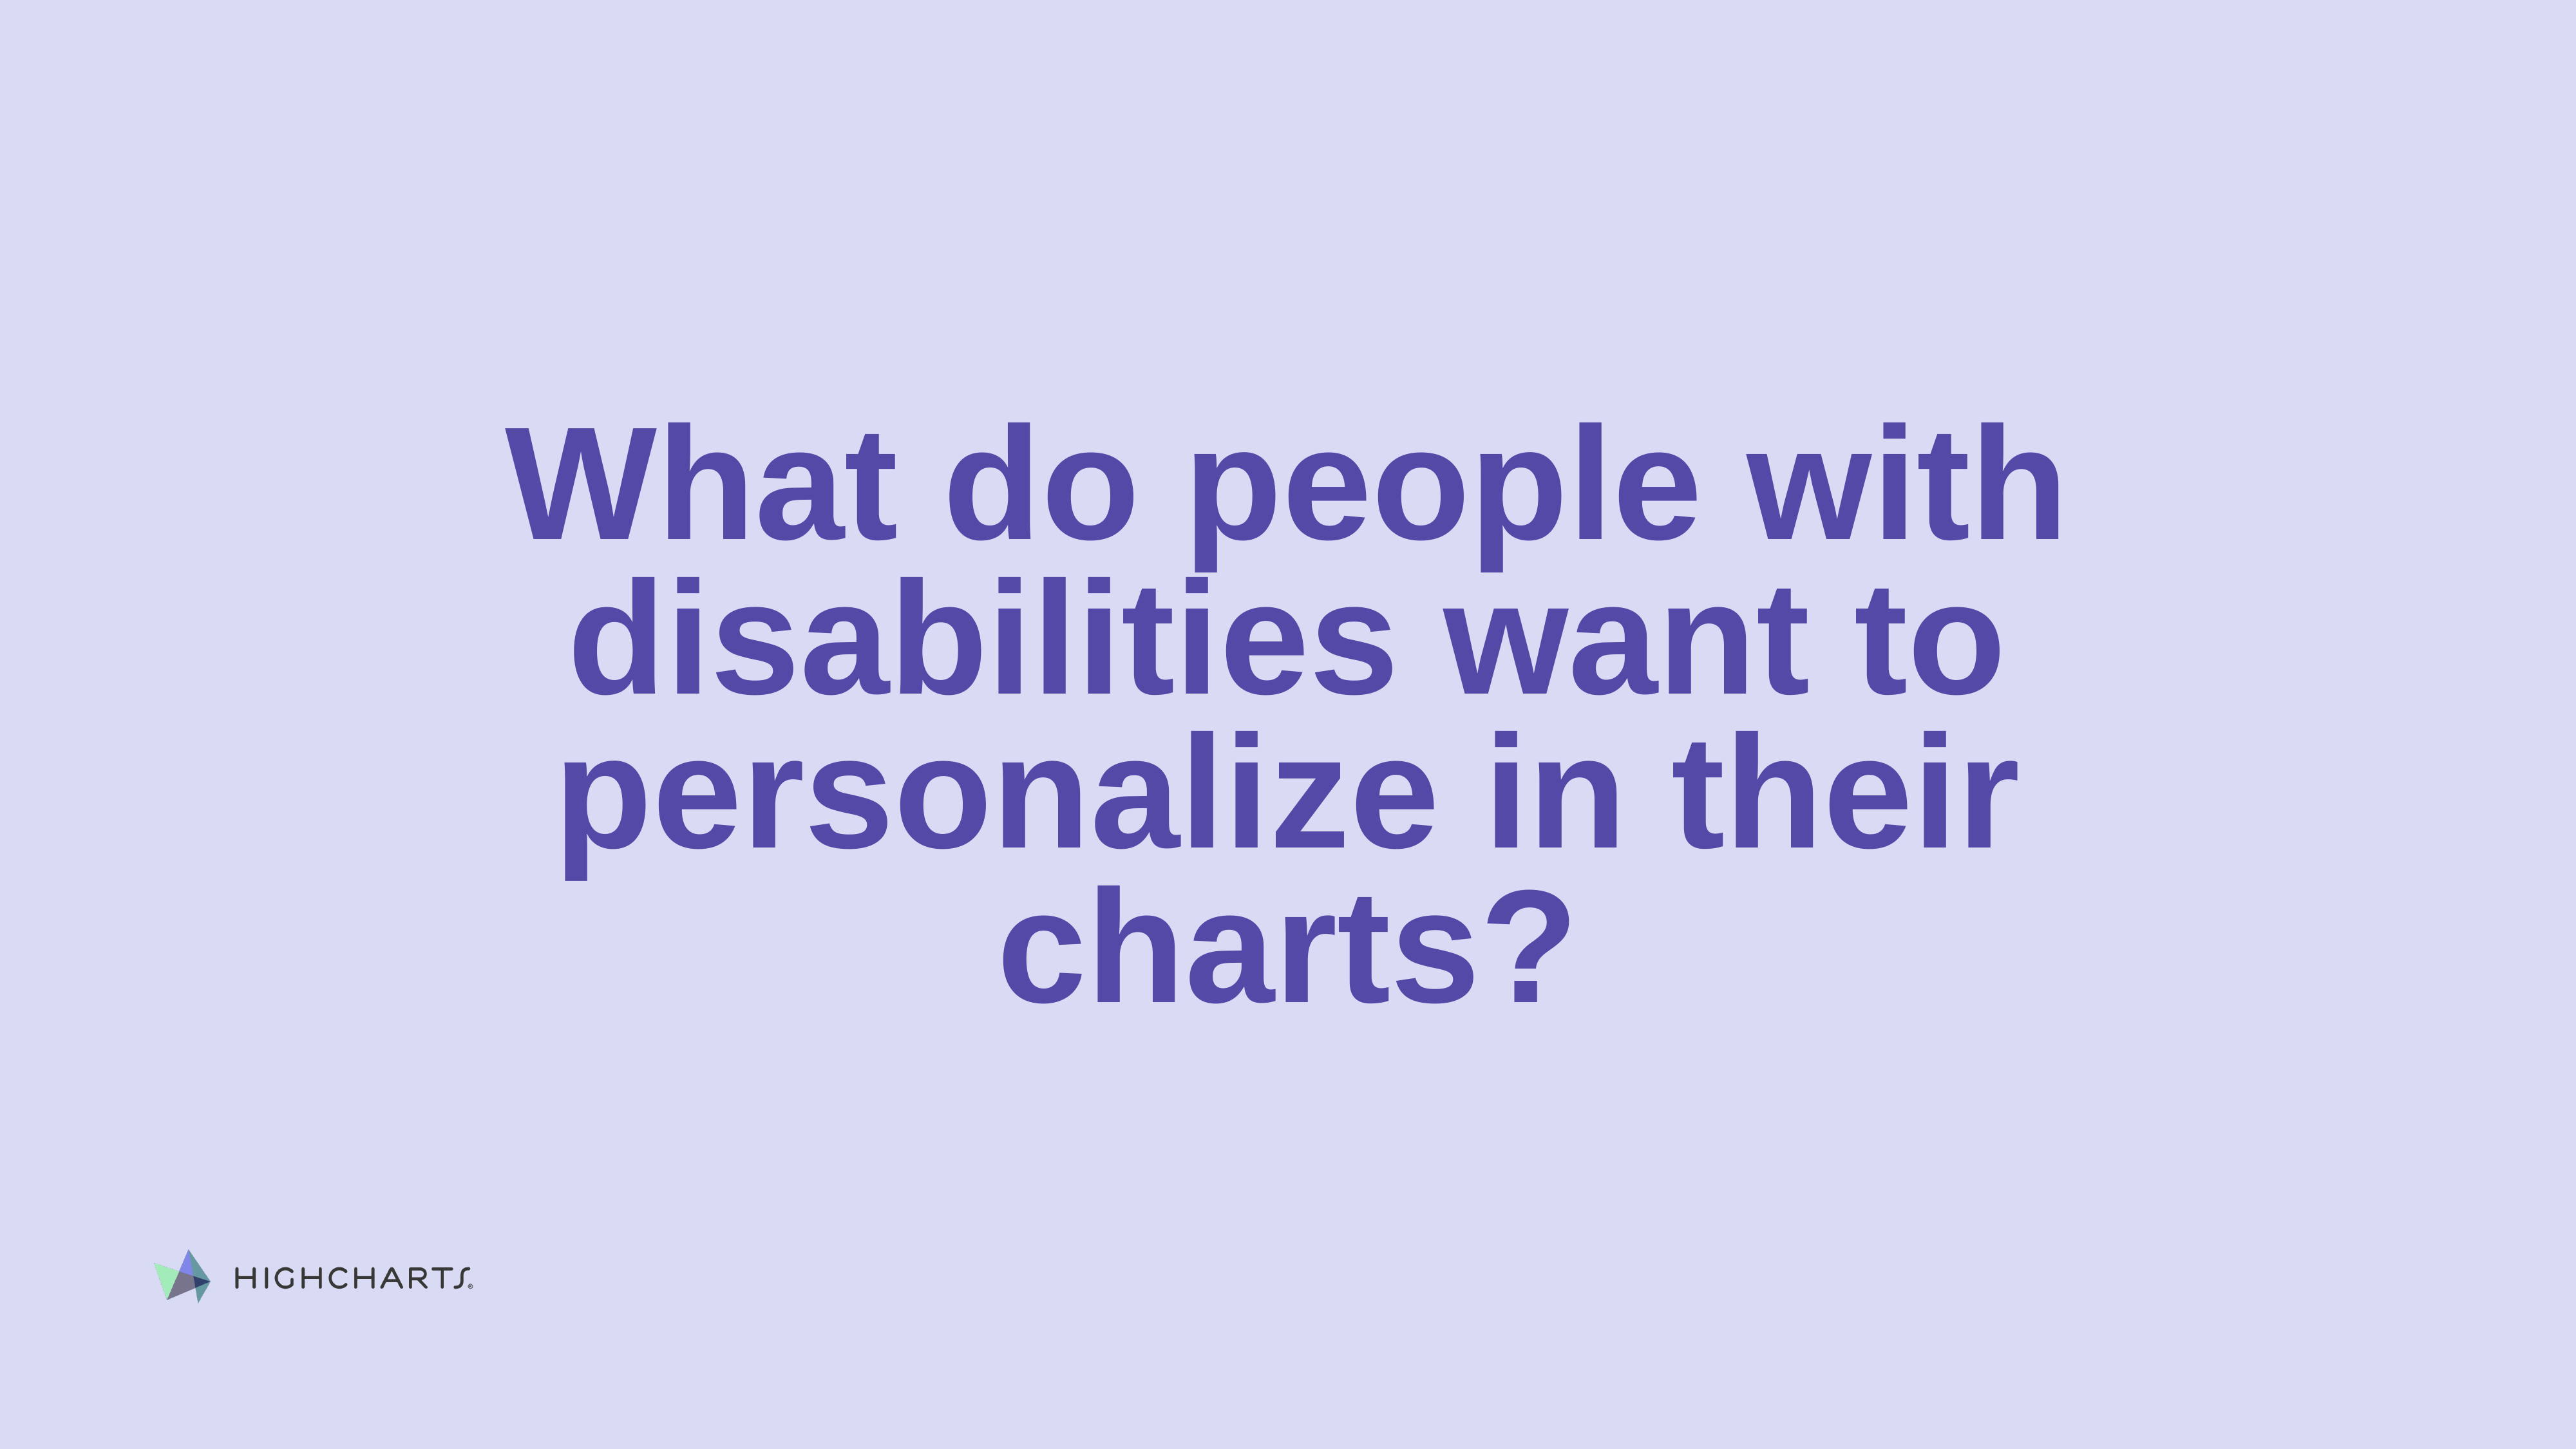

What do people with disabilities want to personalize in their charts?